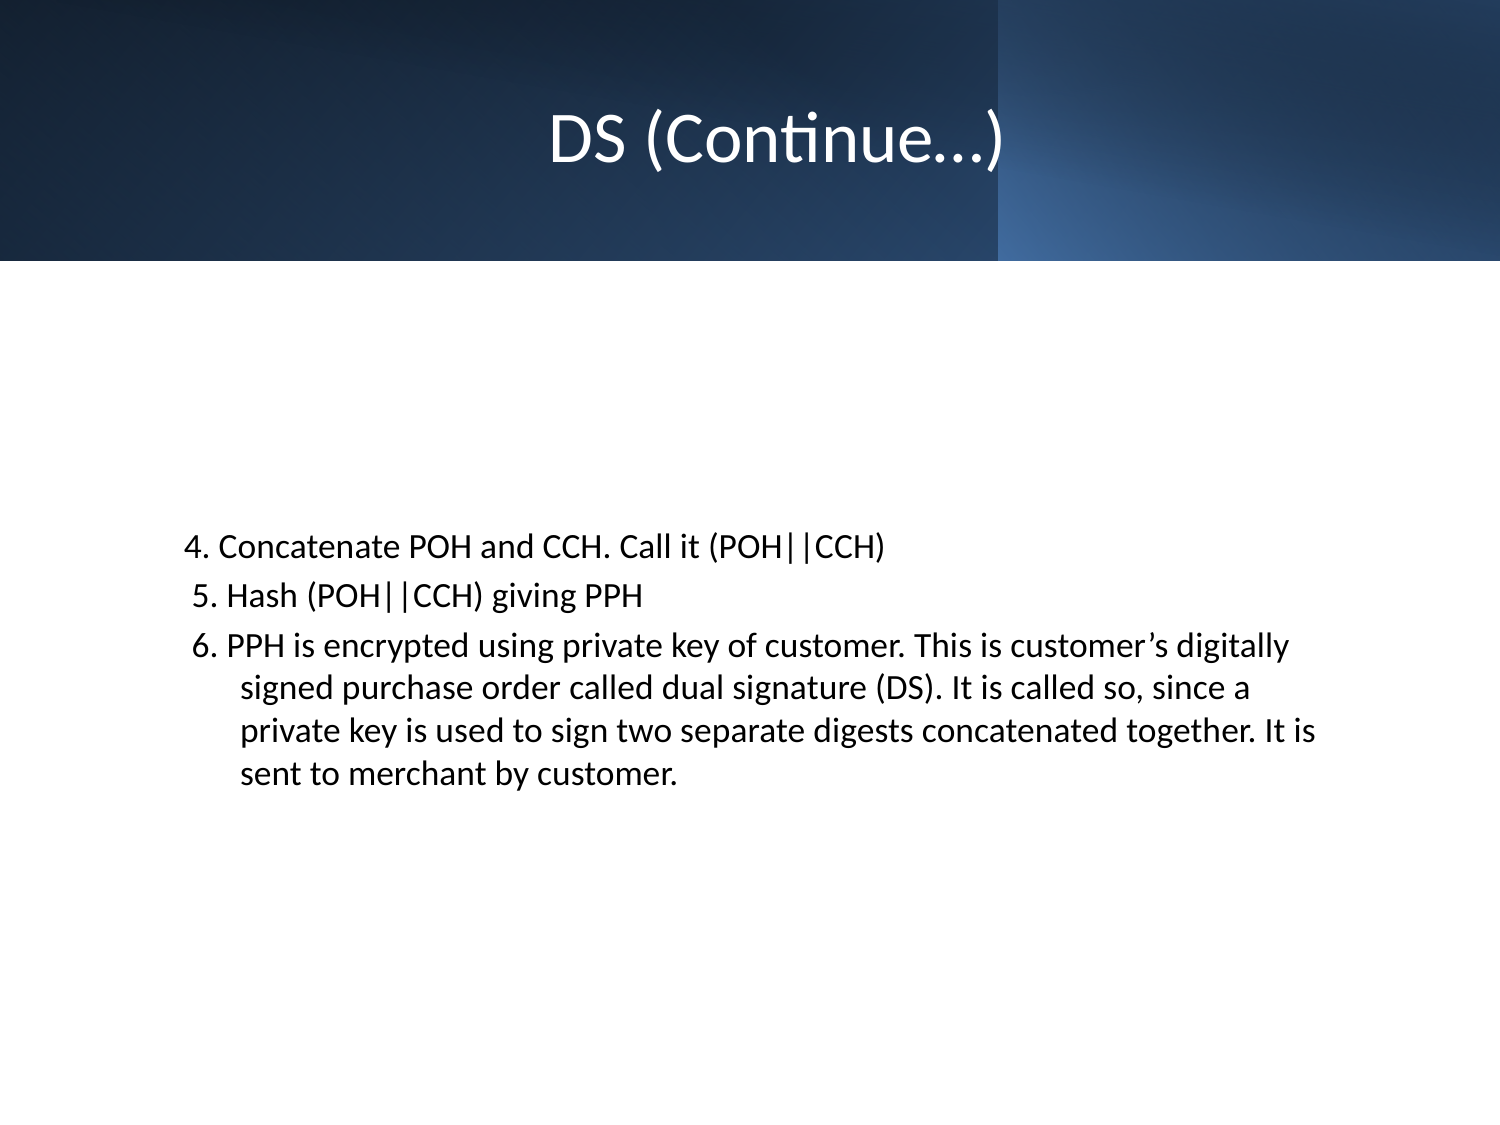

# DS (Continue…)
4. Concatenate POH and CCH. Call it (POH||CCH)
 5. Hash (POH||CCH) giving PPH
 6. PPH is encrypted using private key of customer. This is customer’s digitally signed purchase order called dual signature (DS). It is called so, since a private key is used to sign two separate digests concatenated together. It is sent to merchant by customer.

50